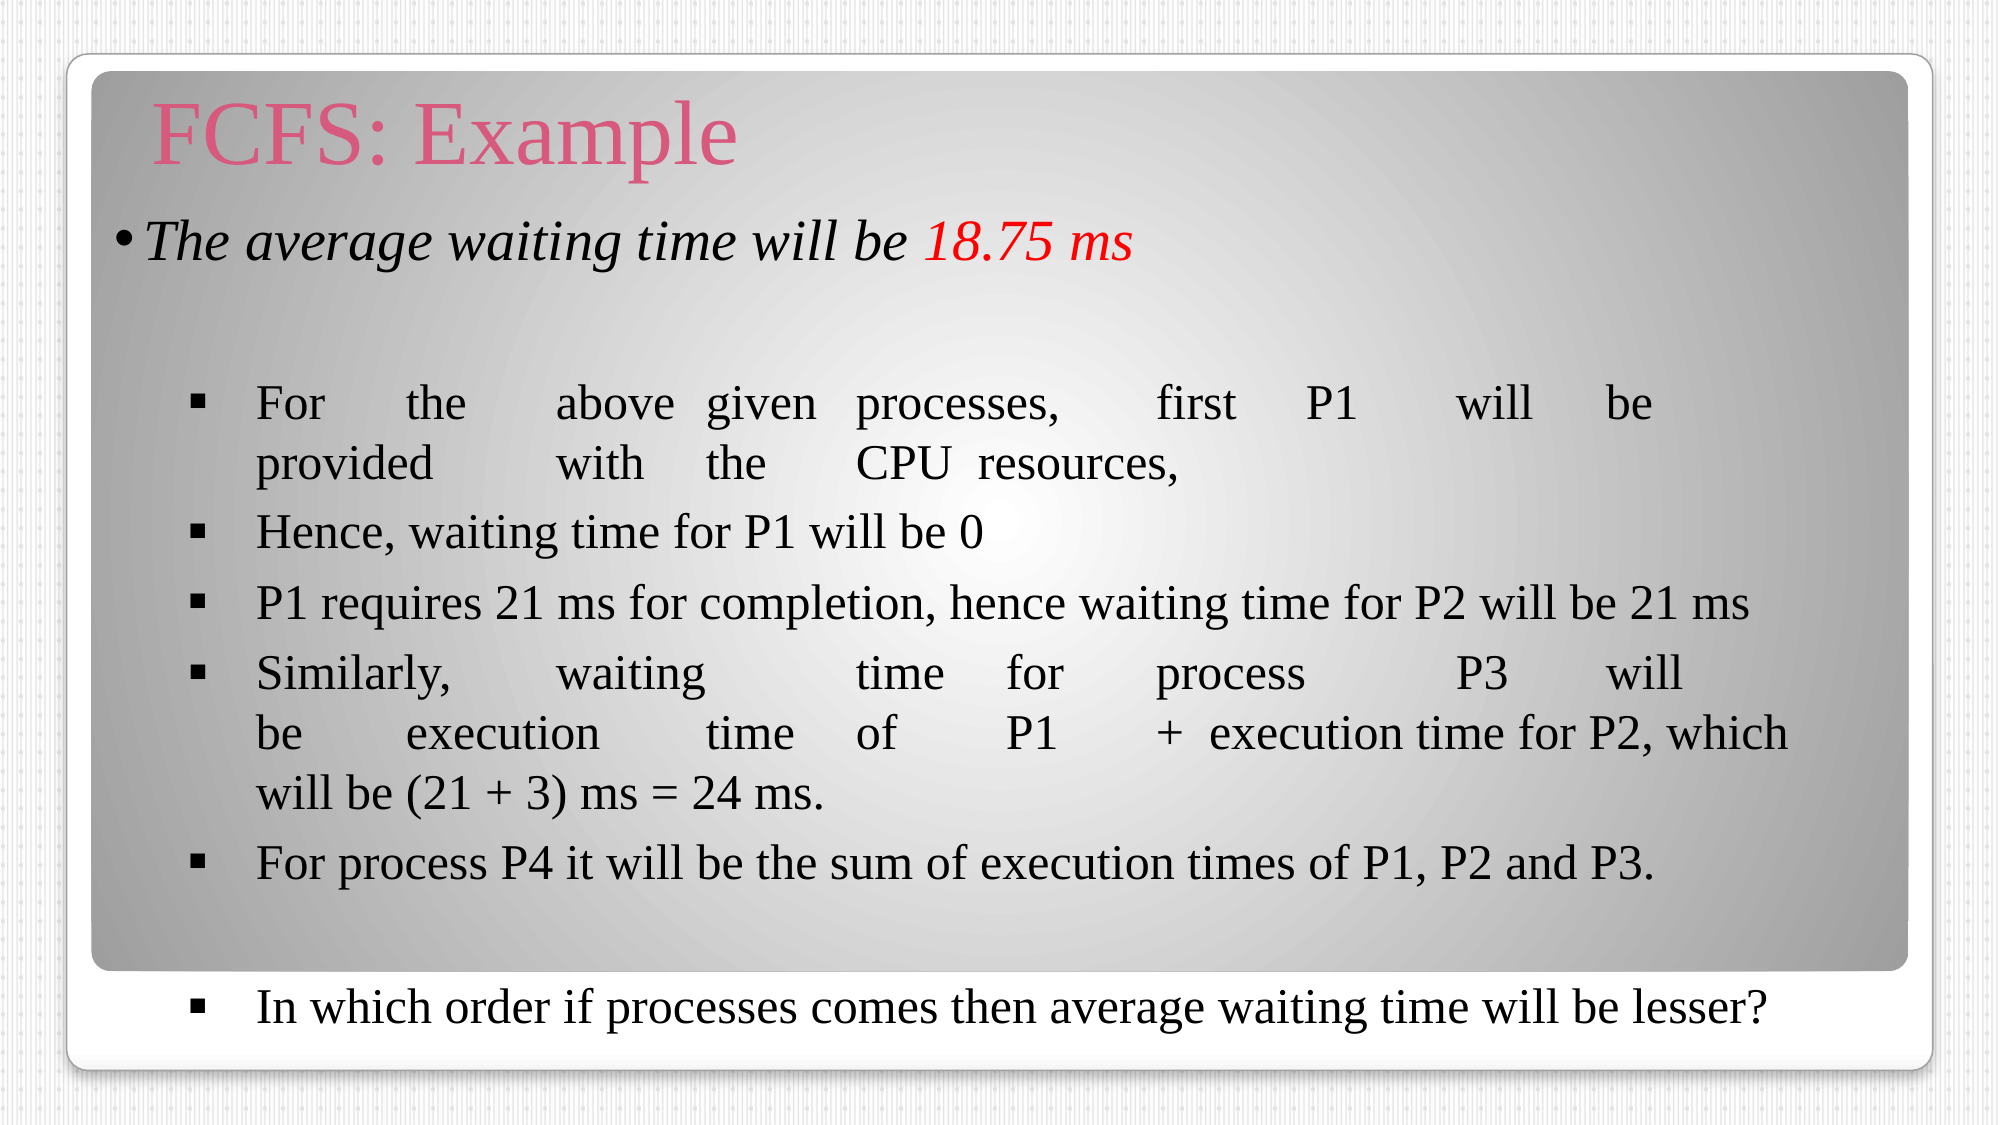

# FCFS: Example
The average waiting time will be 18.75 ms

For	the	above	given	processes,	first	P1	will	be	provided	with	the	CPU  resources,
Hence, waiting time for P1 will be 0
P1 requires 21 ms for completion, hence waiting time for P2 will be 21 ms
Similarly,	waiting	time	for	process	P3	will	be	execution	time	of	P1	+  execution time for P2, which will be (21 + 3) ms = 24 ms.
For process P4 it will be the sum of execution times of P1, P2 and P3.

In which order if processes comes then average waiting time will be lesser?